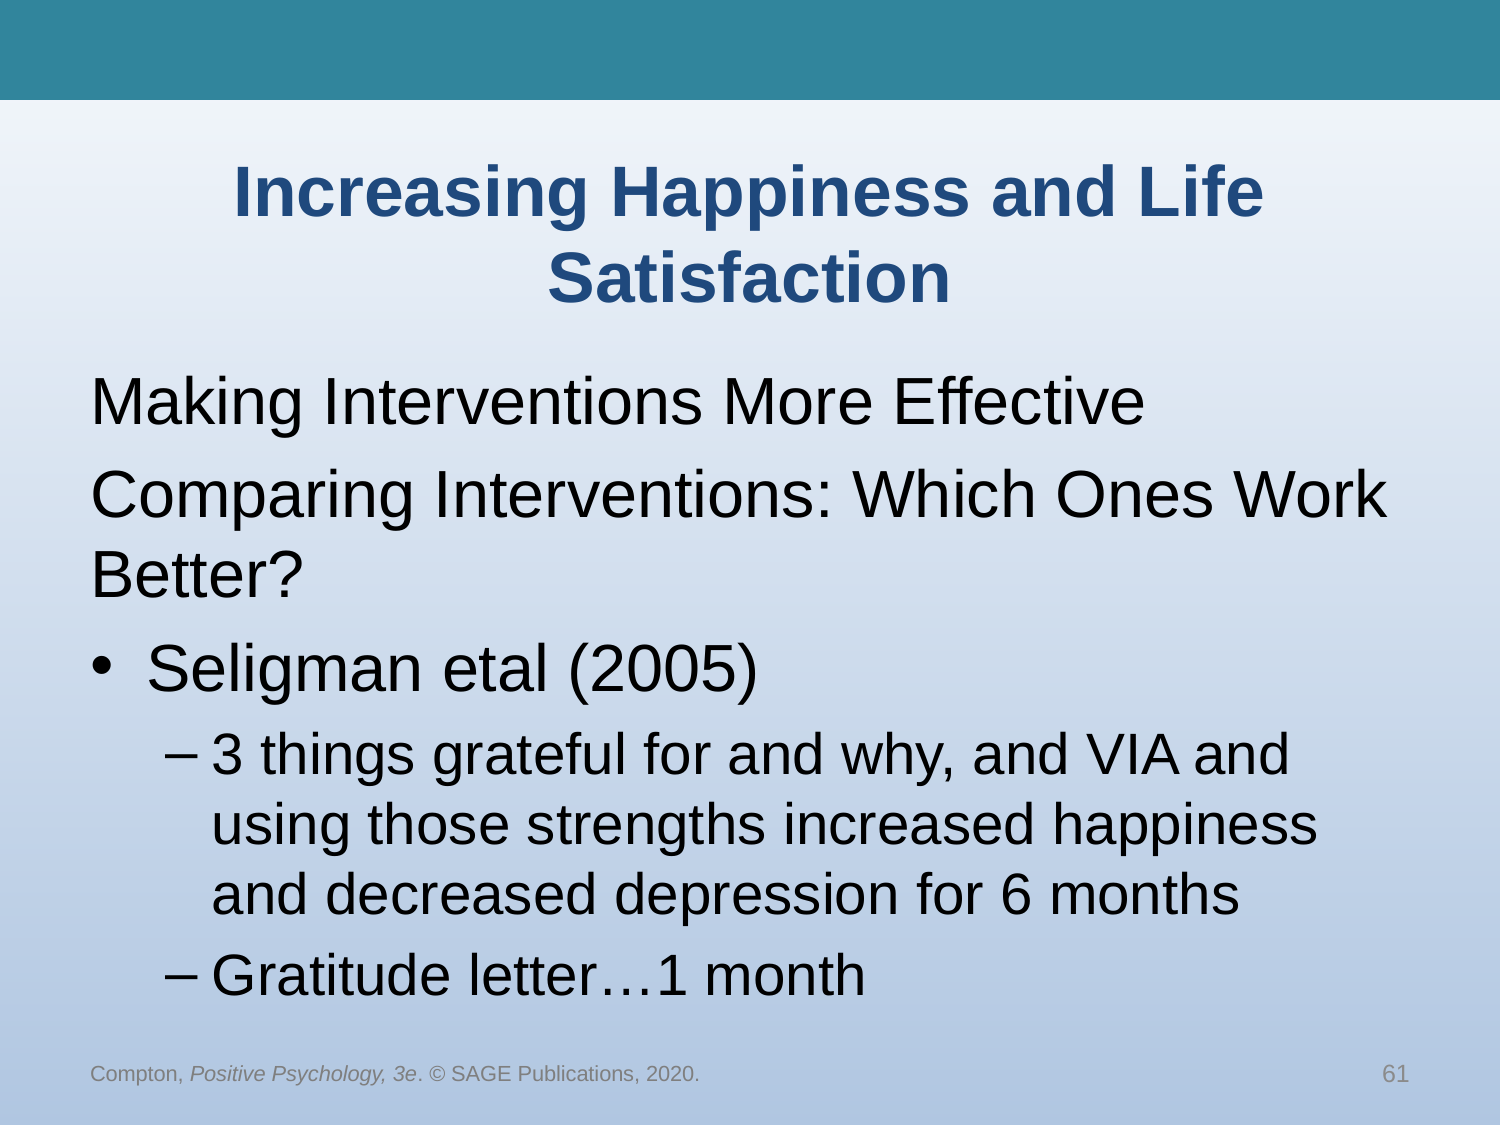

# Increasing Happiness and Life Satisfaction
Making Interventions More Effective
Comparing Interventions: Which Ones Work Better?
Seligman etal (2005)
3 things grateful for and why, and VIA and using those strengths increased happiness and decreased depression for 6 months
Gratitude letter…1 month

Compton, Positive Psychology, 3e. © SAGE Publications, 2020.
61